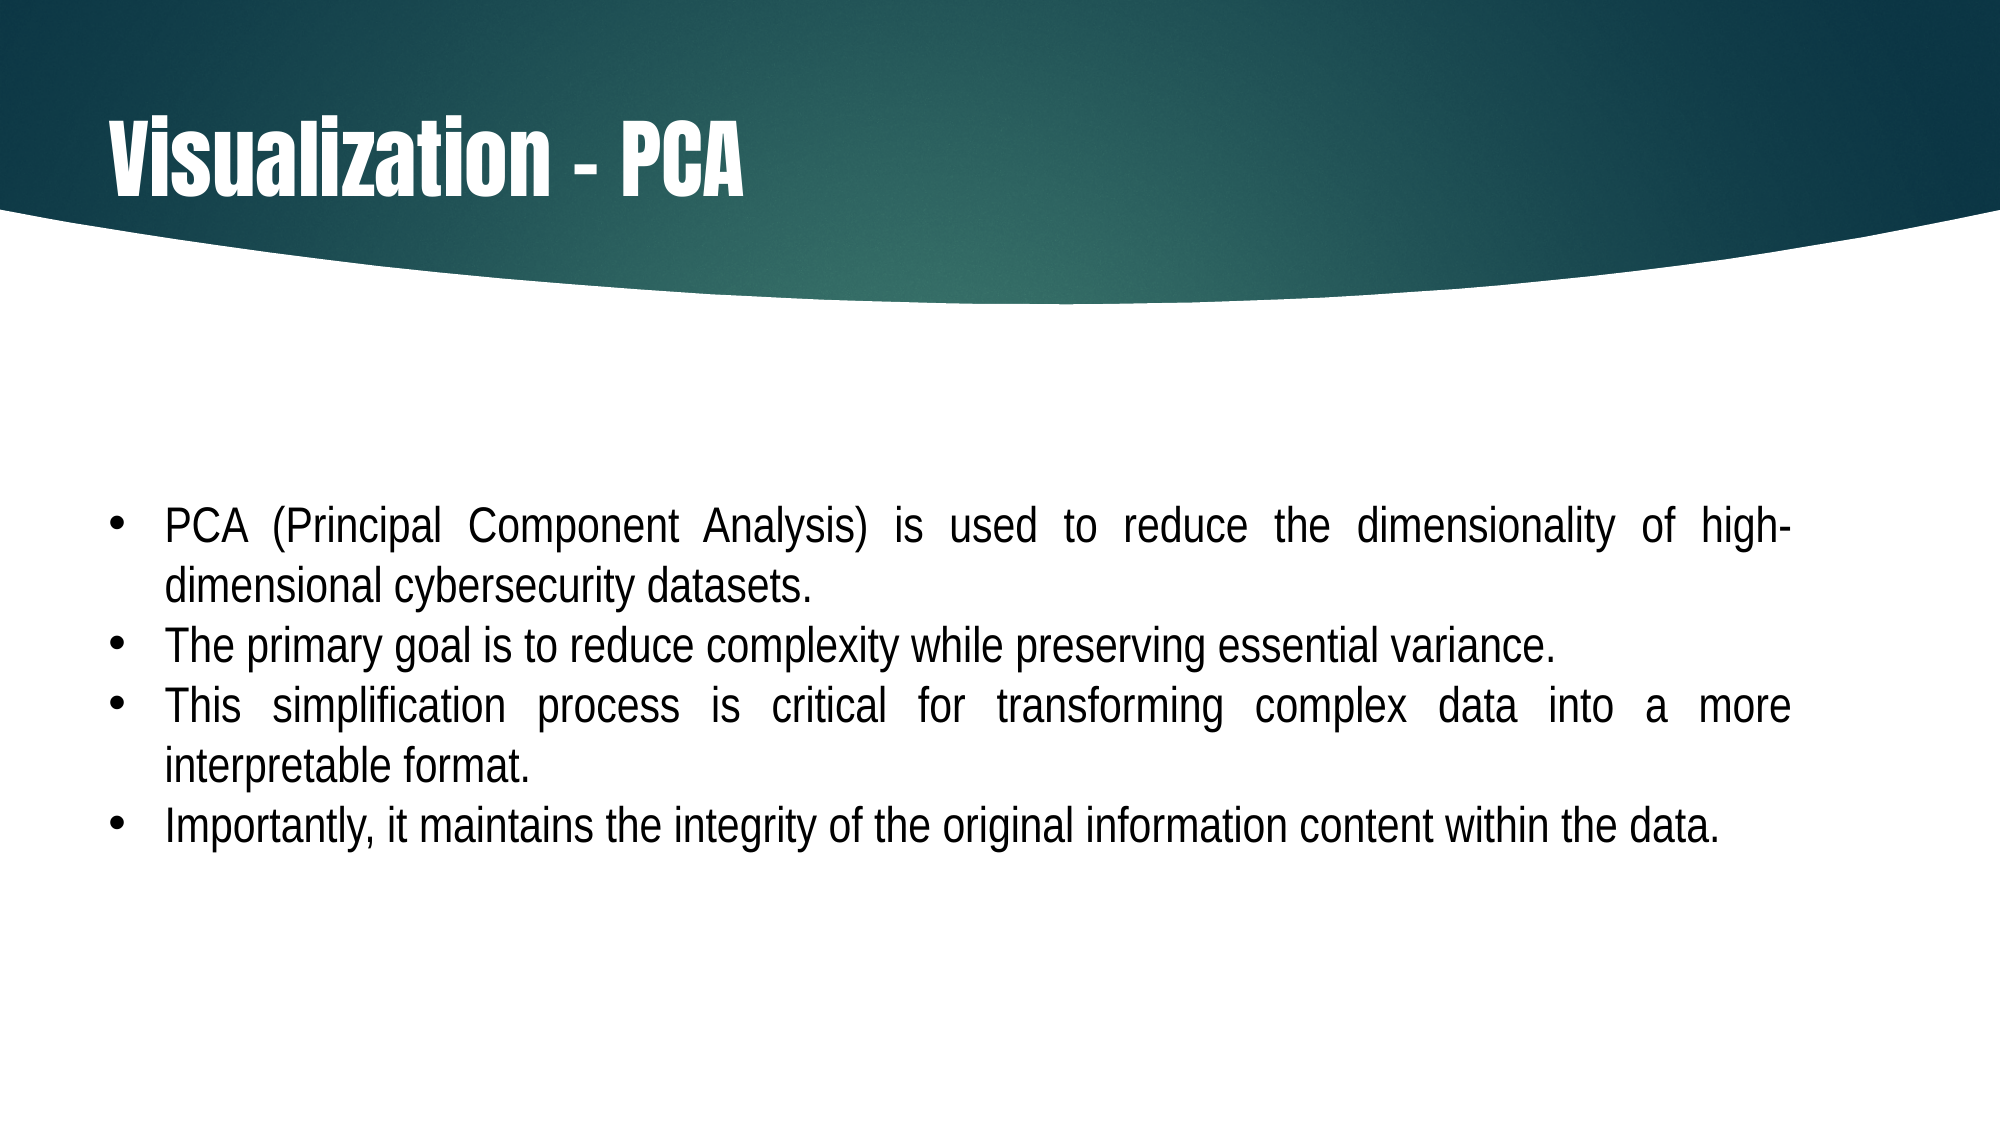

Visualization - PCA

PCA (Principal Component Analysis) is used to reduce the dimensionality of high-dimensional cybersecurity datasets.
The primary goal is to reduce complexity while preserving essential variance.
This simplification process is critical for transforming complex data into a more interpretable format.
Importantly, it maintains the integrity of the original information content within the data.